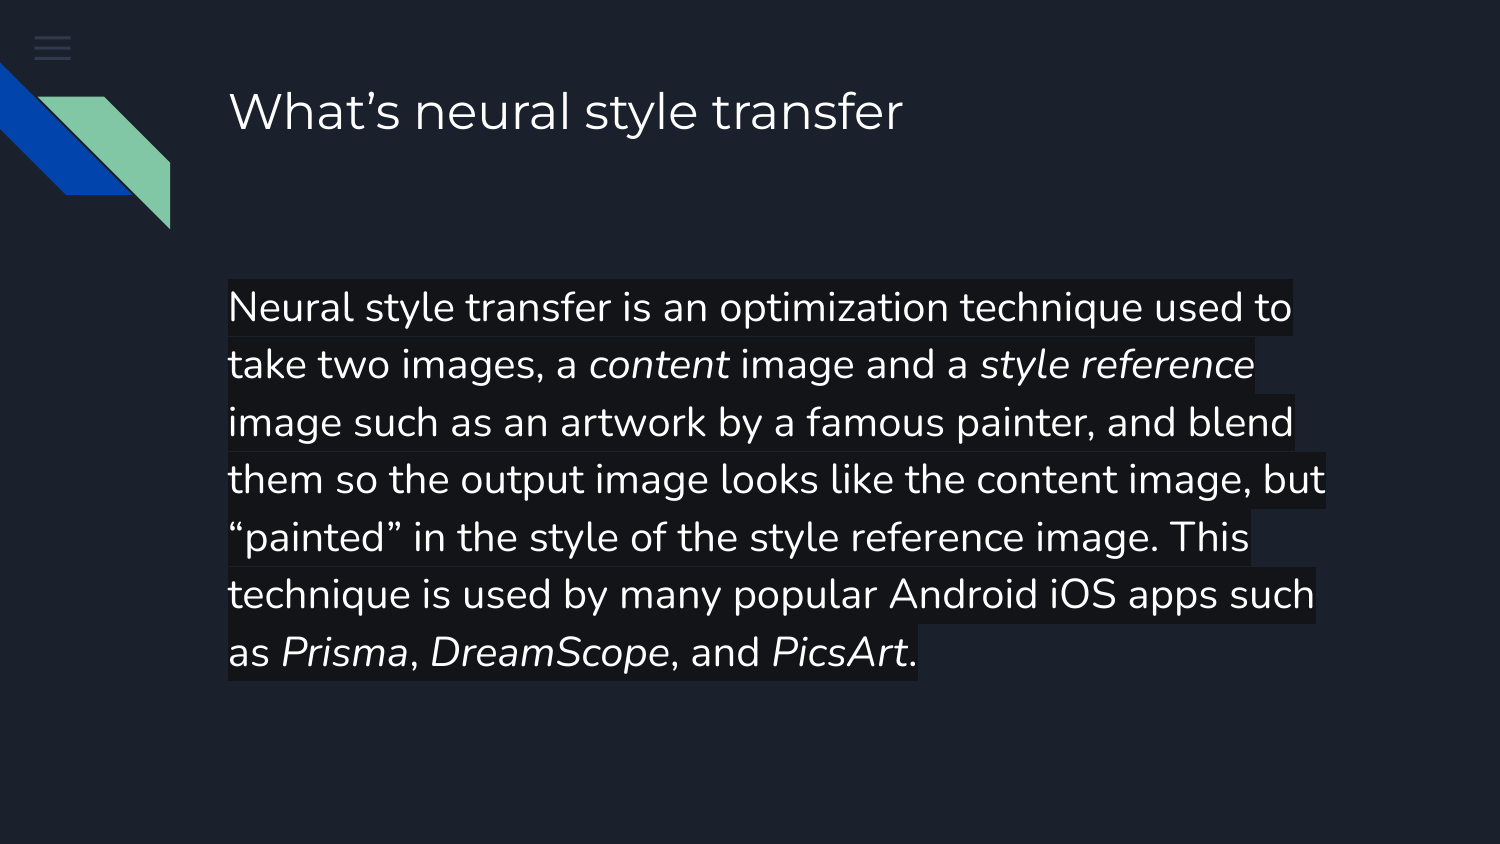

# What’s neural style transfer
Neural style transfer is an optimization technique used to take two images, a content image and a style reference image such as an artwork by a famous painter, and blend them so the output image looks like the content image, but “painted” in the style of the style reference image. This technique is used by many popular Android iOS apps such as Prisma, DreamScope, and PicsArt.